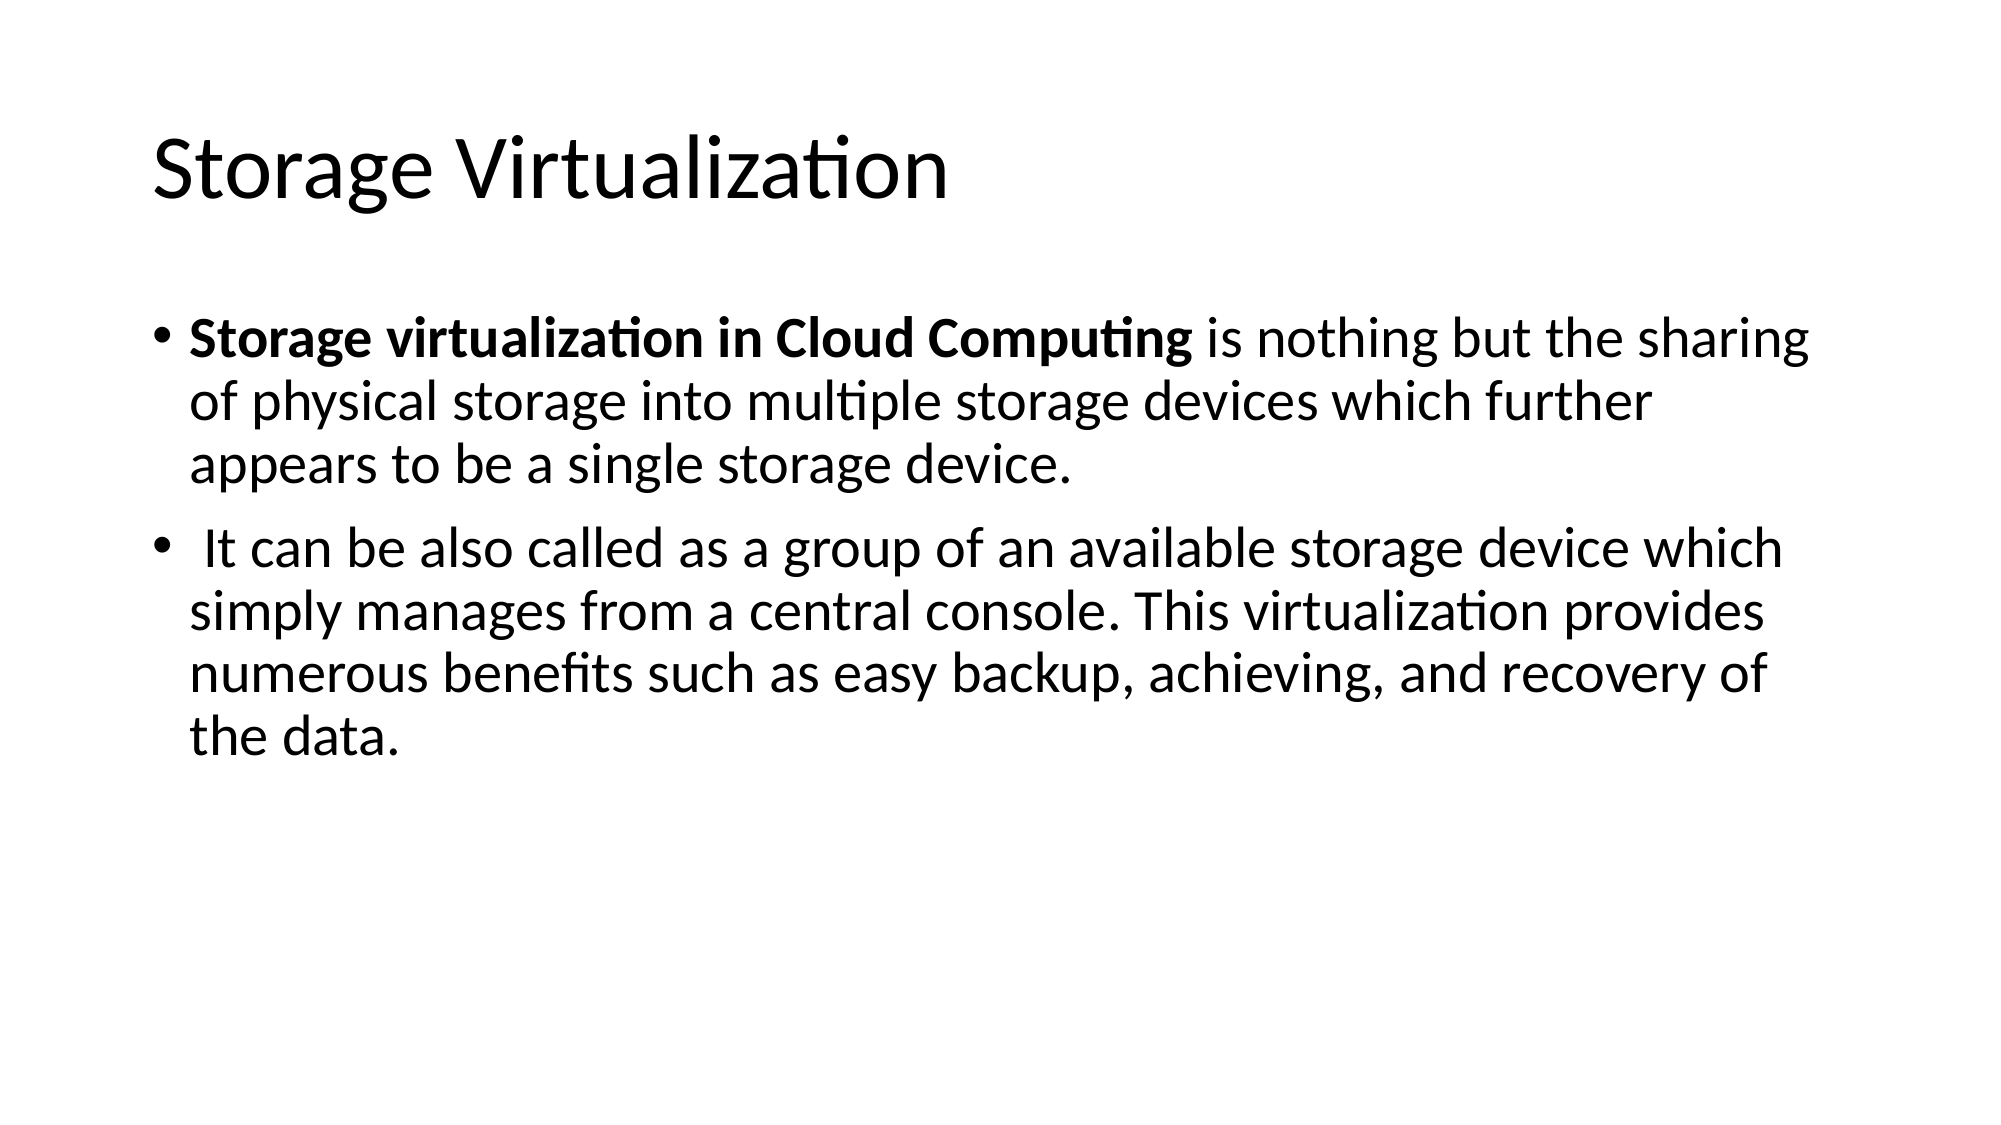

# Storage Virtualization
Storage virtualization in Cloud Computing is nothing but the sharing of physical storage into multiple storage devices which further appears to be a single storage device.
 It can be also called as a group of an available storage device which simply manages from a central console. This virtualization provides numerous benefits such as easy backup, achieving, and recovery of the data.